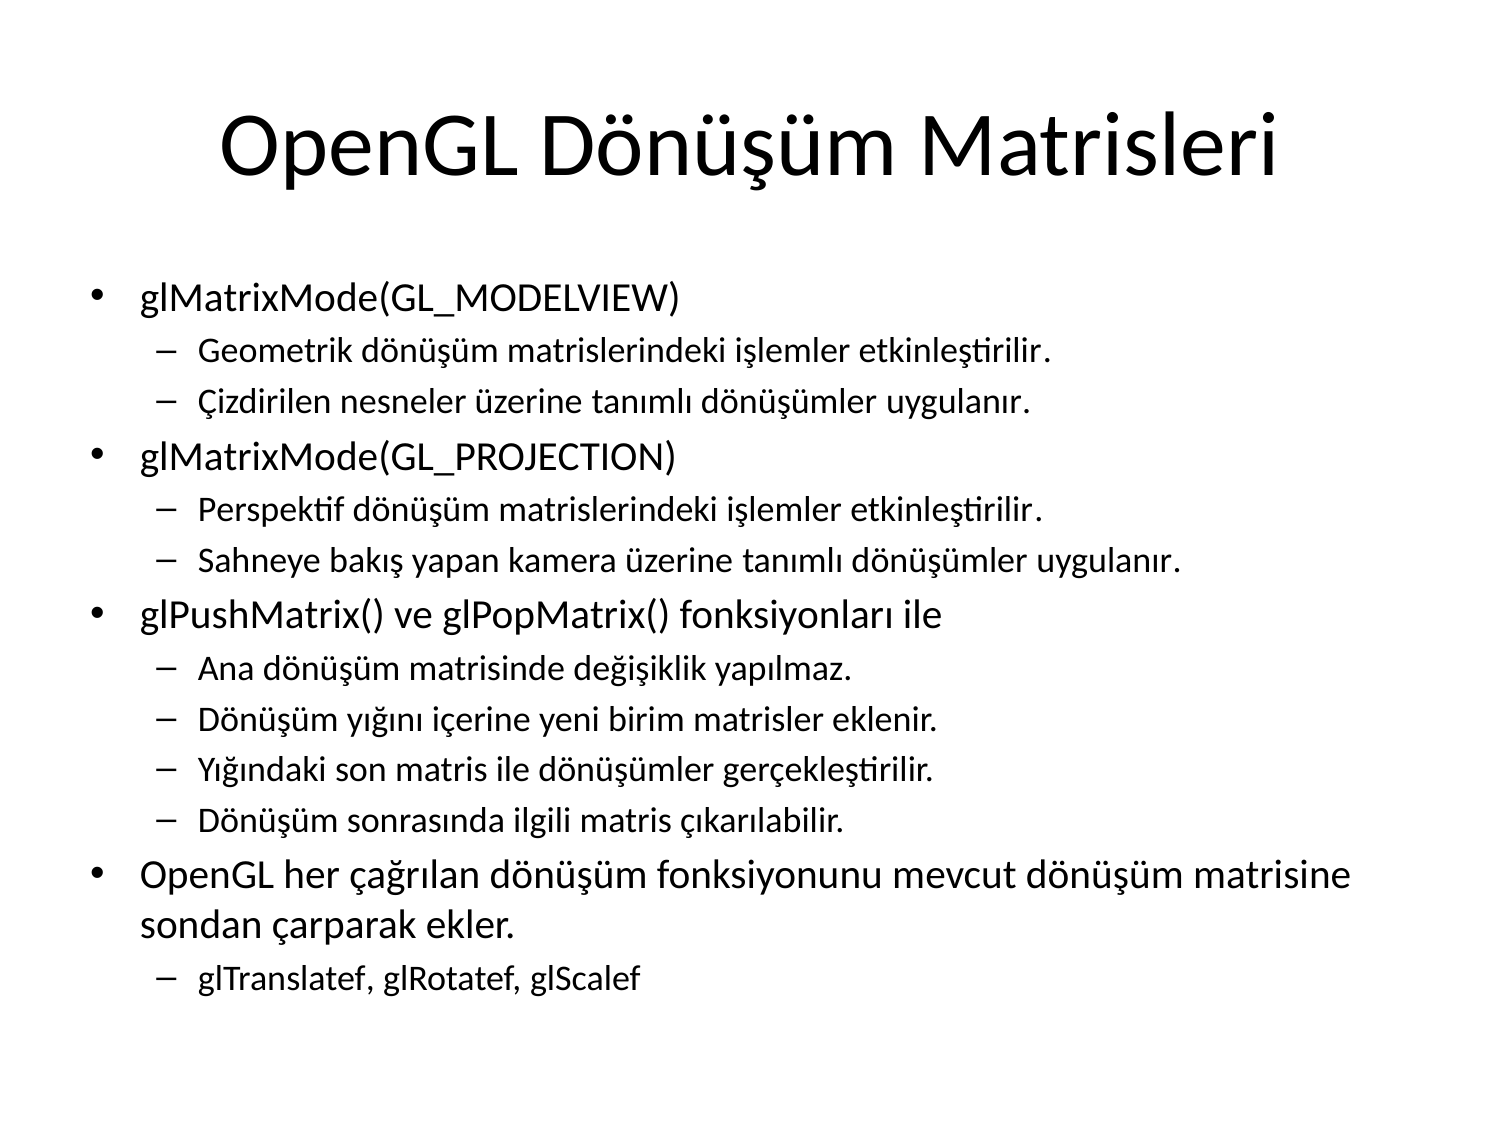

# OpenGL Dönüşüm Matrisleri
glMatrixMode(GL_MODELVIEW)
Geometrik dönüşüm matrislerindeki işlemler etkinleştirilir.
Çizdirilen nesneler üzerine tanımlı dönüşümler uygulanır.
glMatrixMode(GL_PROJECTION)
Perspektif dönüşüm matrislerindeki işlemler etkinleştirilir.
Sahneye bakış yapan kamera üzerine tanımlı dönüşümler uygulanır.
glPushMatrix() ve glPopMatrix() fonksiyonları ile
Ana dönüşüm matrisinde değişiklik yapılmaz.
Dönüşüm yığını içerine yeni birim matrisler eklenir.
Yığındaki son matris ile dönüşümler gerçekleştirilir.
Dönüşüm sonrasında ilgili matris çıkarılabilir.
OpenGL her çağrılan dönüşüm fonksiyonunu mevcut dönüşüm matrisine sondan çarparak ekler.
glTranslatef, glRotatef, glScalef